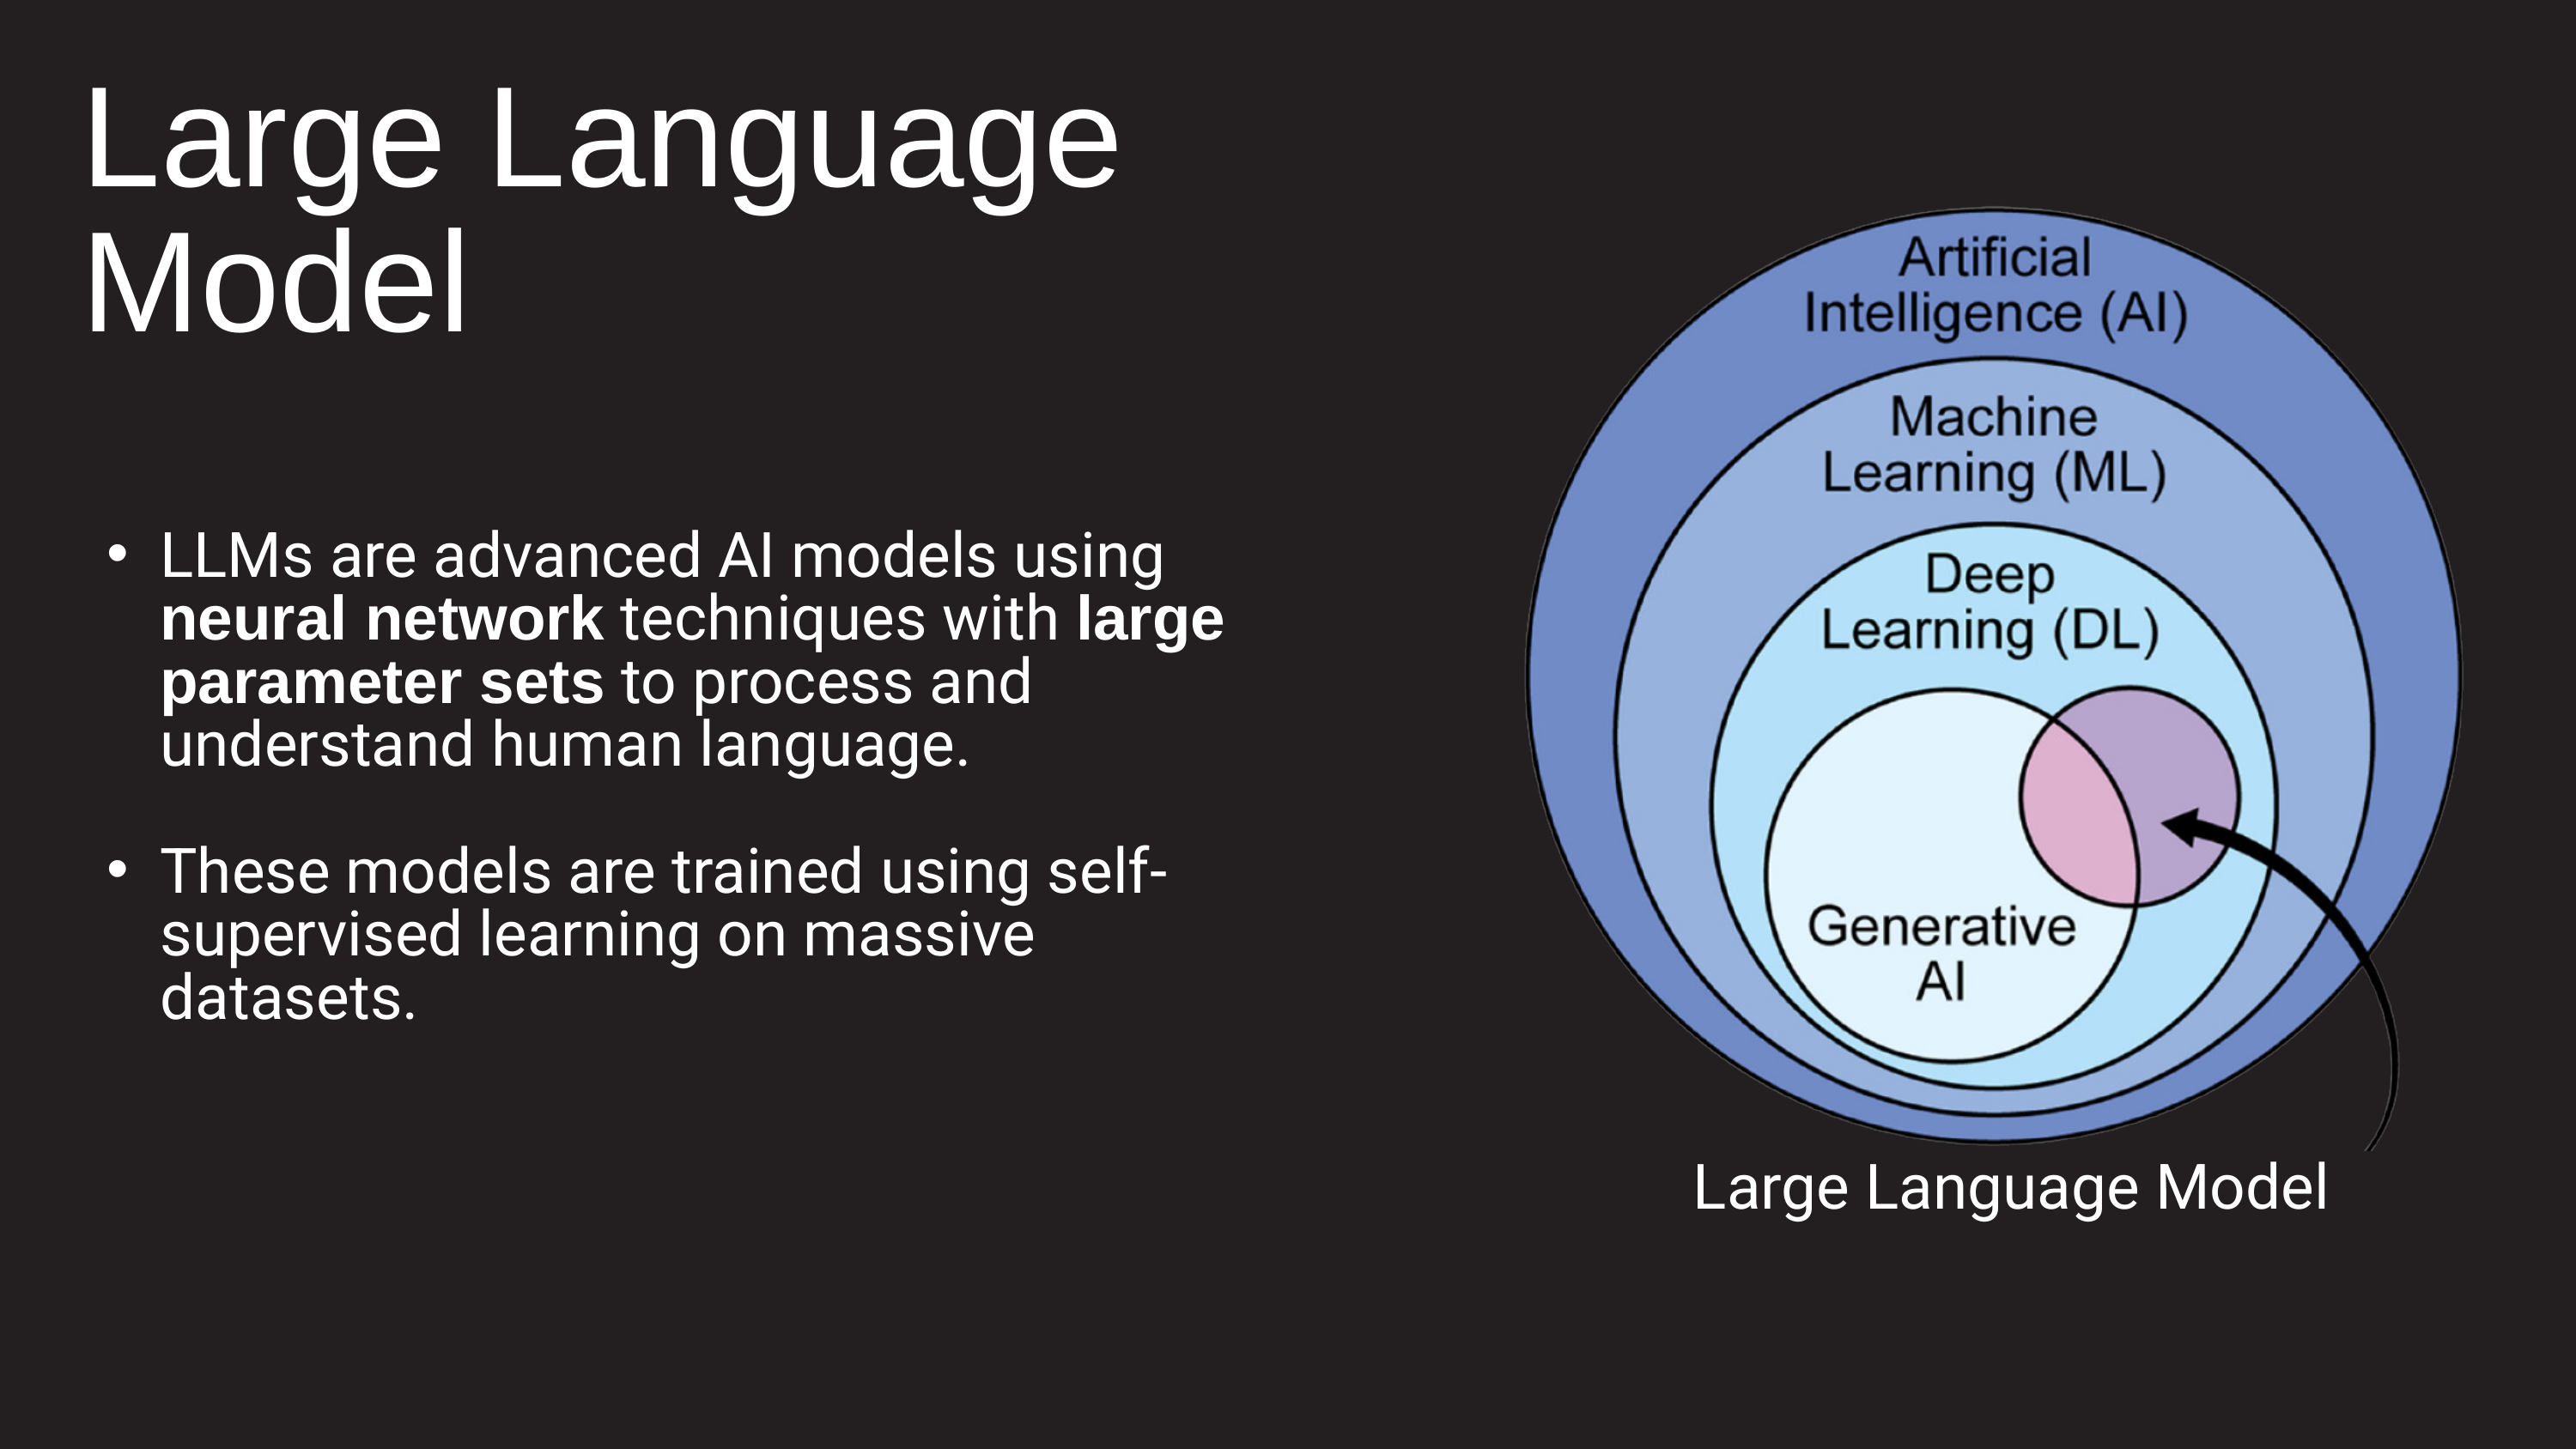

Large Language Model

LLMs are advanced AI models using neural network techniques with large parameter sets to process and understand human language.

These models are trained using self-supervised learning on massive datasets.
Large Language Model